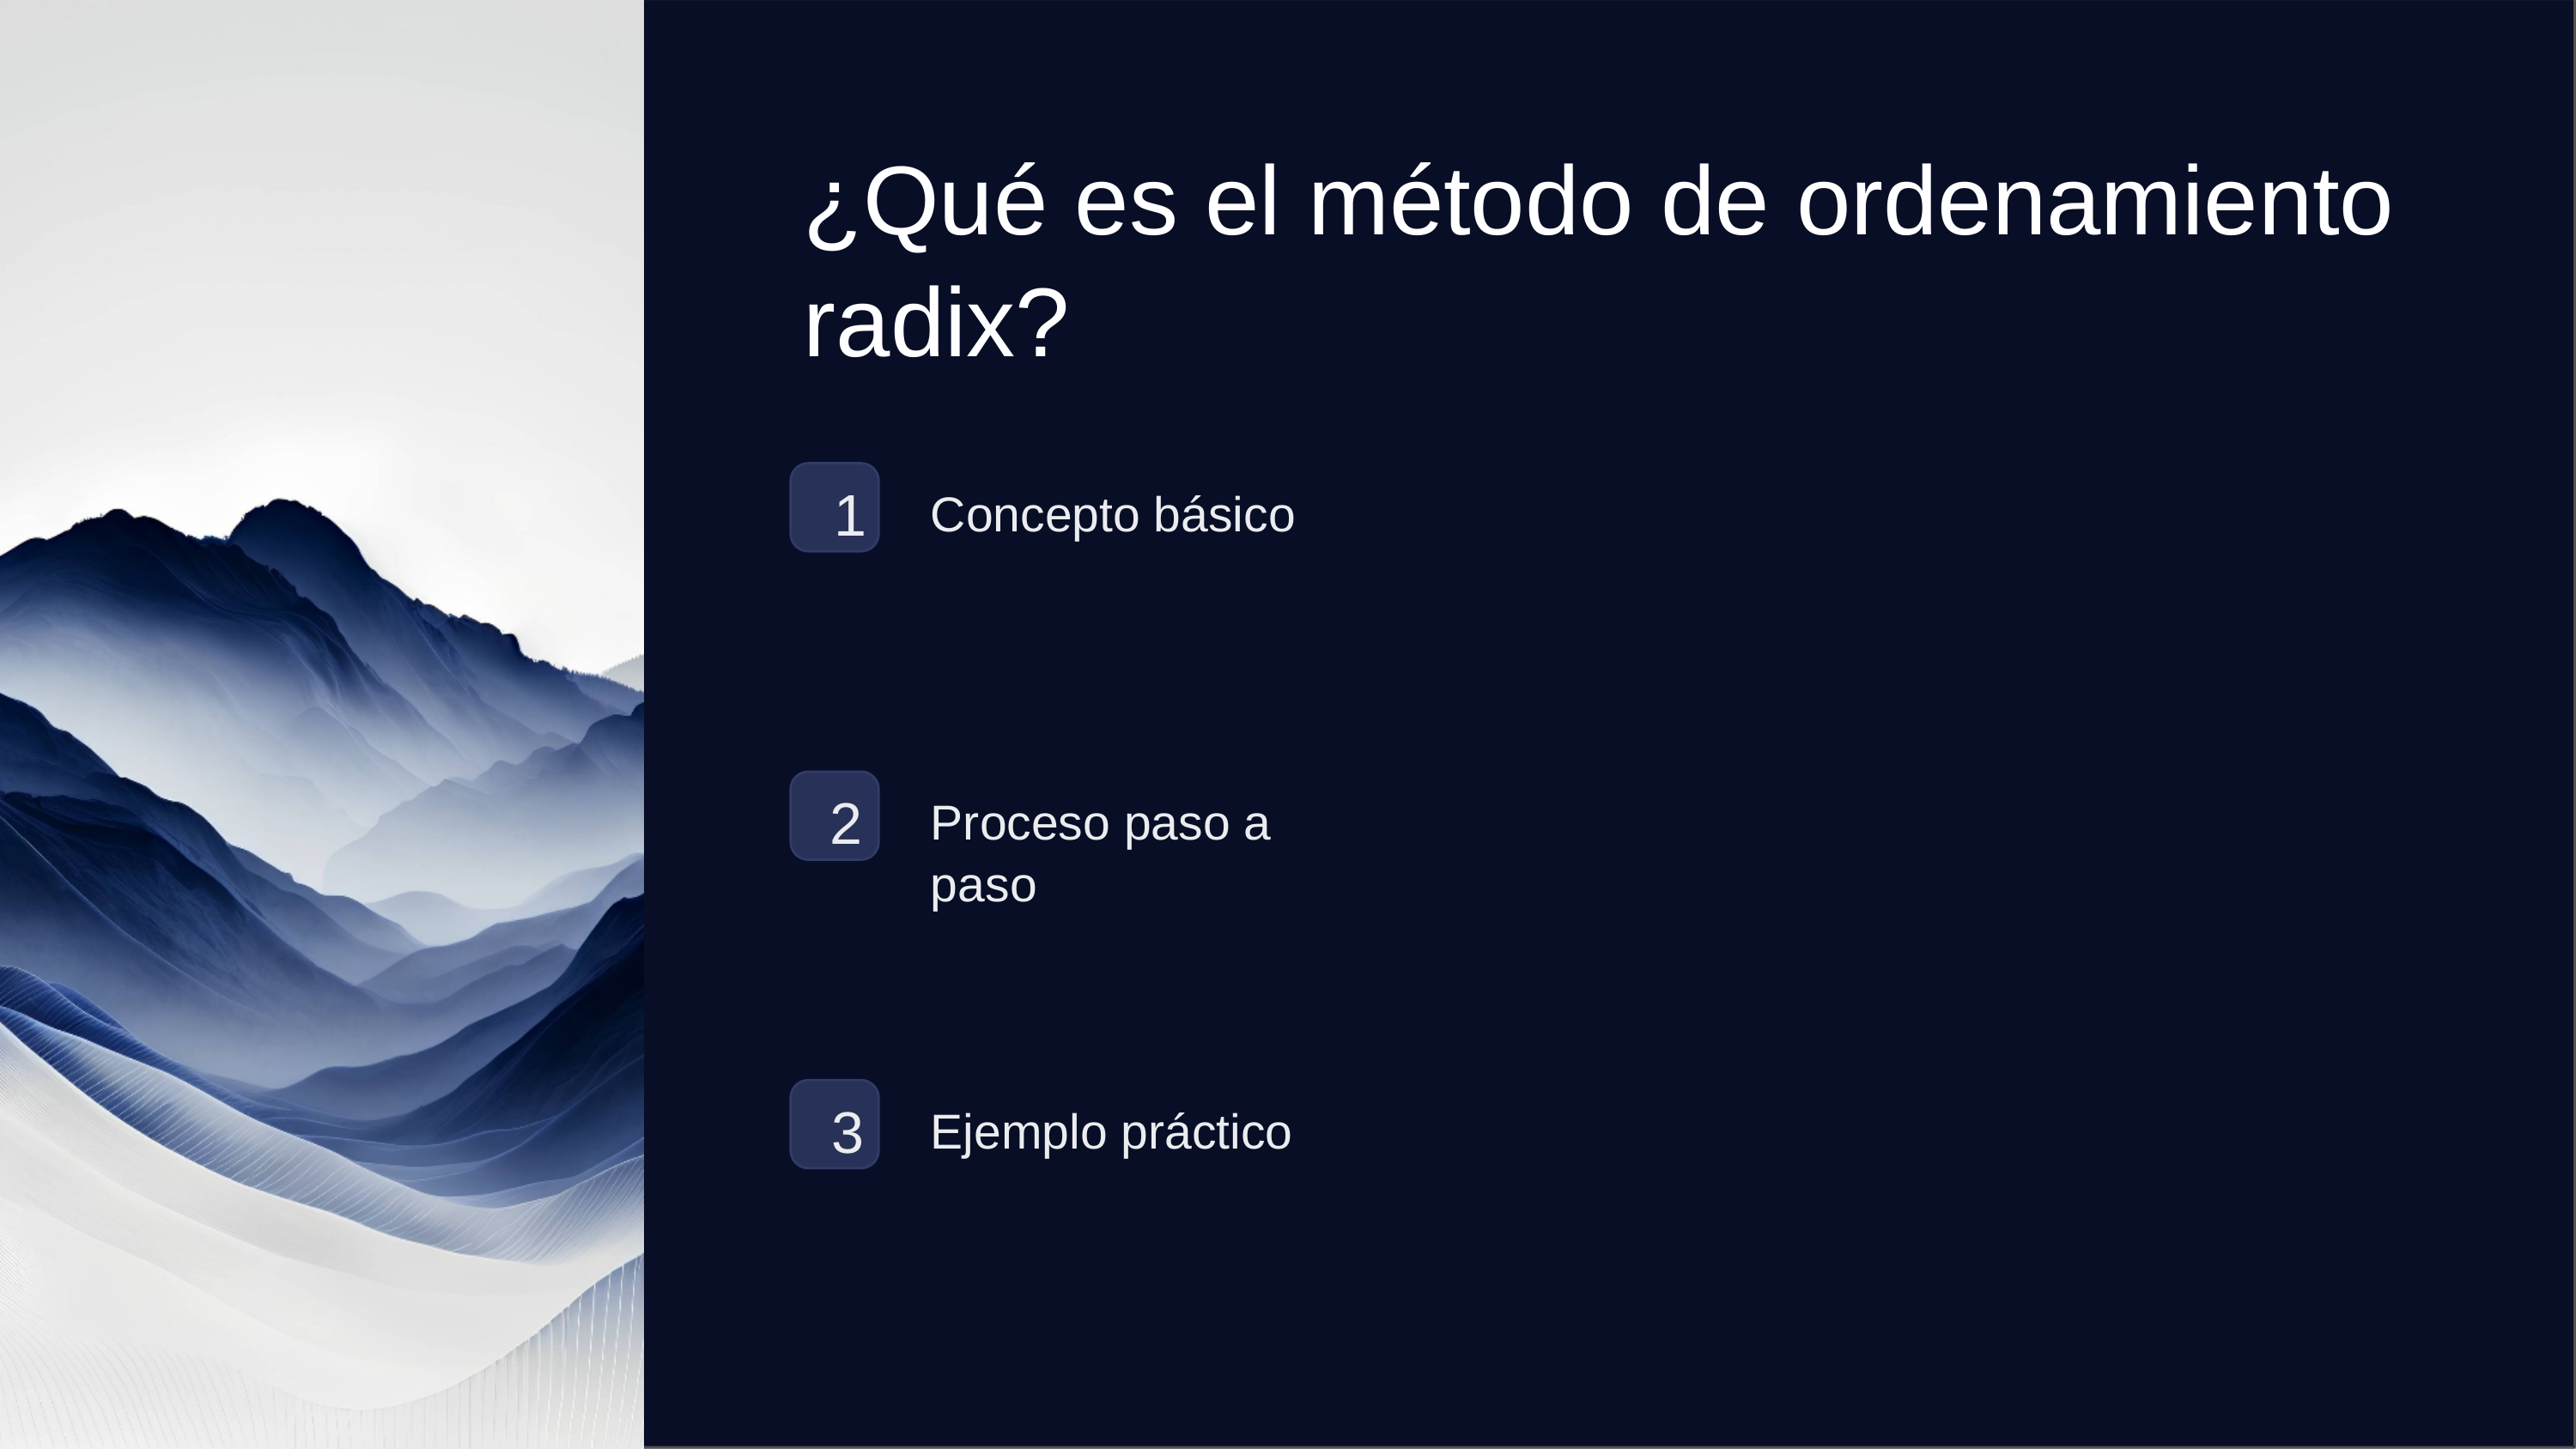

¿Qué es el método de ordenamiento radix?

1
Concepto básico

2
Proceso paso a paso

3
Ejemplo práctico